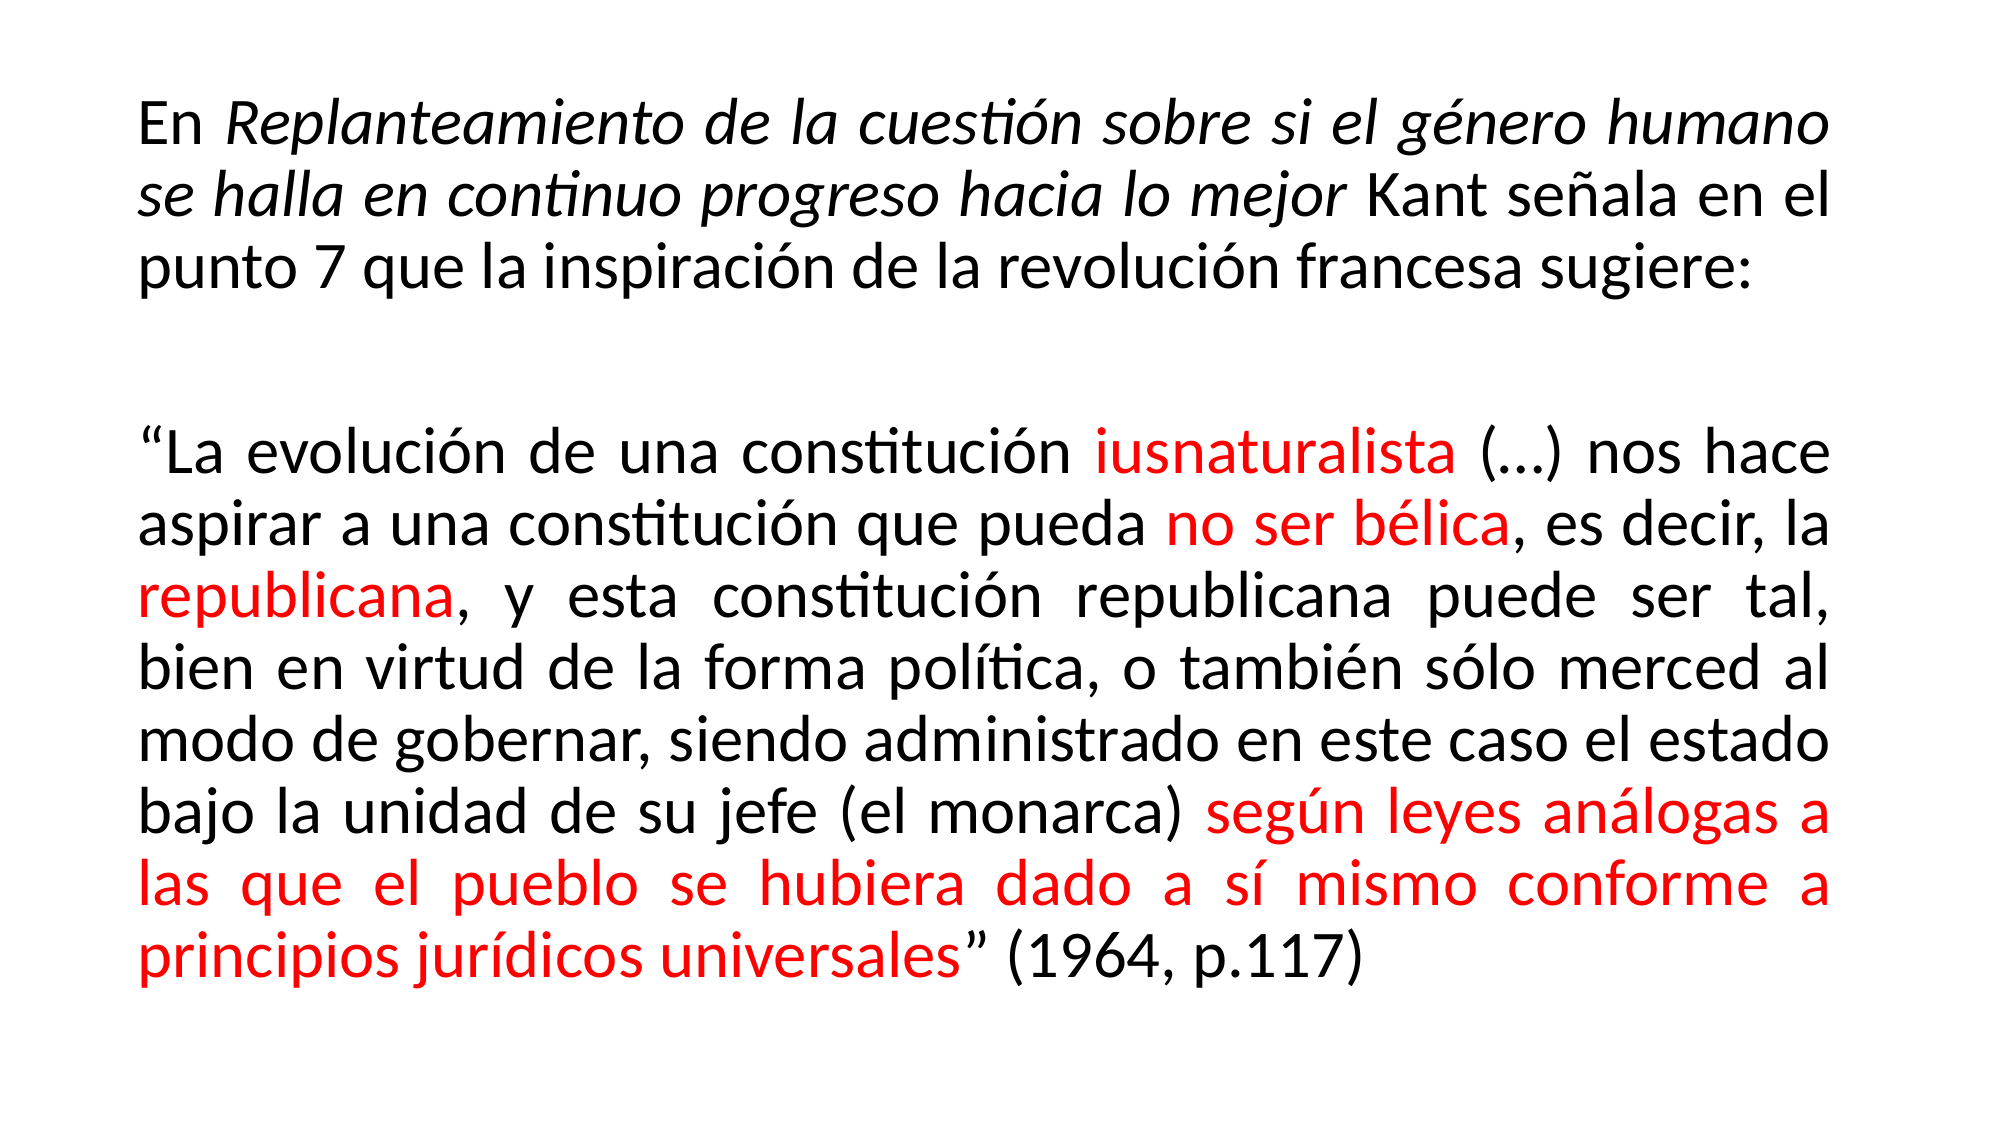

En Replanteamiento de la cuestión sobre si el género humano se halla en continuo progreso hacia lo mejor Kant señala en el punto 7 que la inspiración de la revolución francesa sugiere:

“La evolución de una constitución iusnaturalista (…) nos hace aspirar a una constitución que pueda no ser bélica, es decir, la republicana, y esta constitución republicana puede ser tal, bien en virtud de la forma política, o también sólo merced al modo de gobernar, siendo administrado en este caso el estado bajo la unidad de su jefe (el monarca) según leyes análogas a las que el pueblo se hubiera dado a sí mismo conforme a principios jurídicos universales” (1964, p.117)